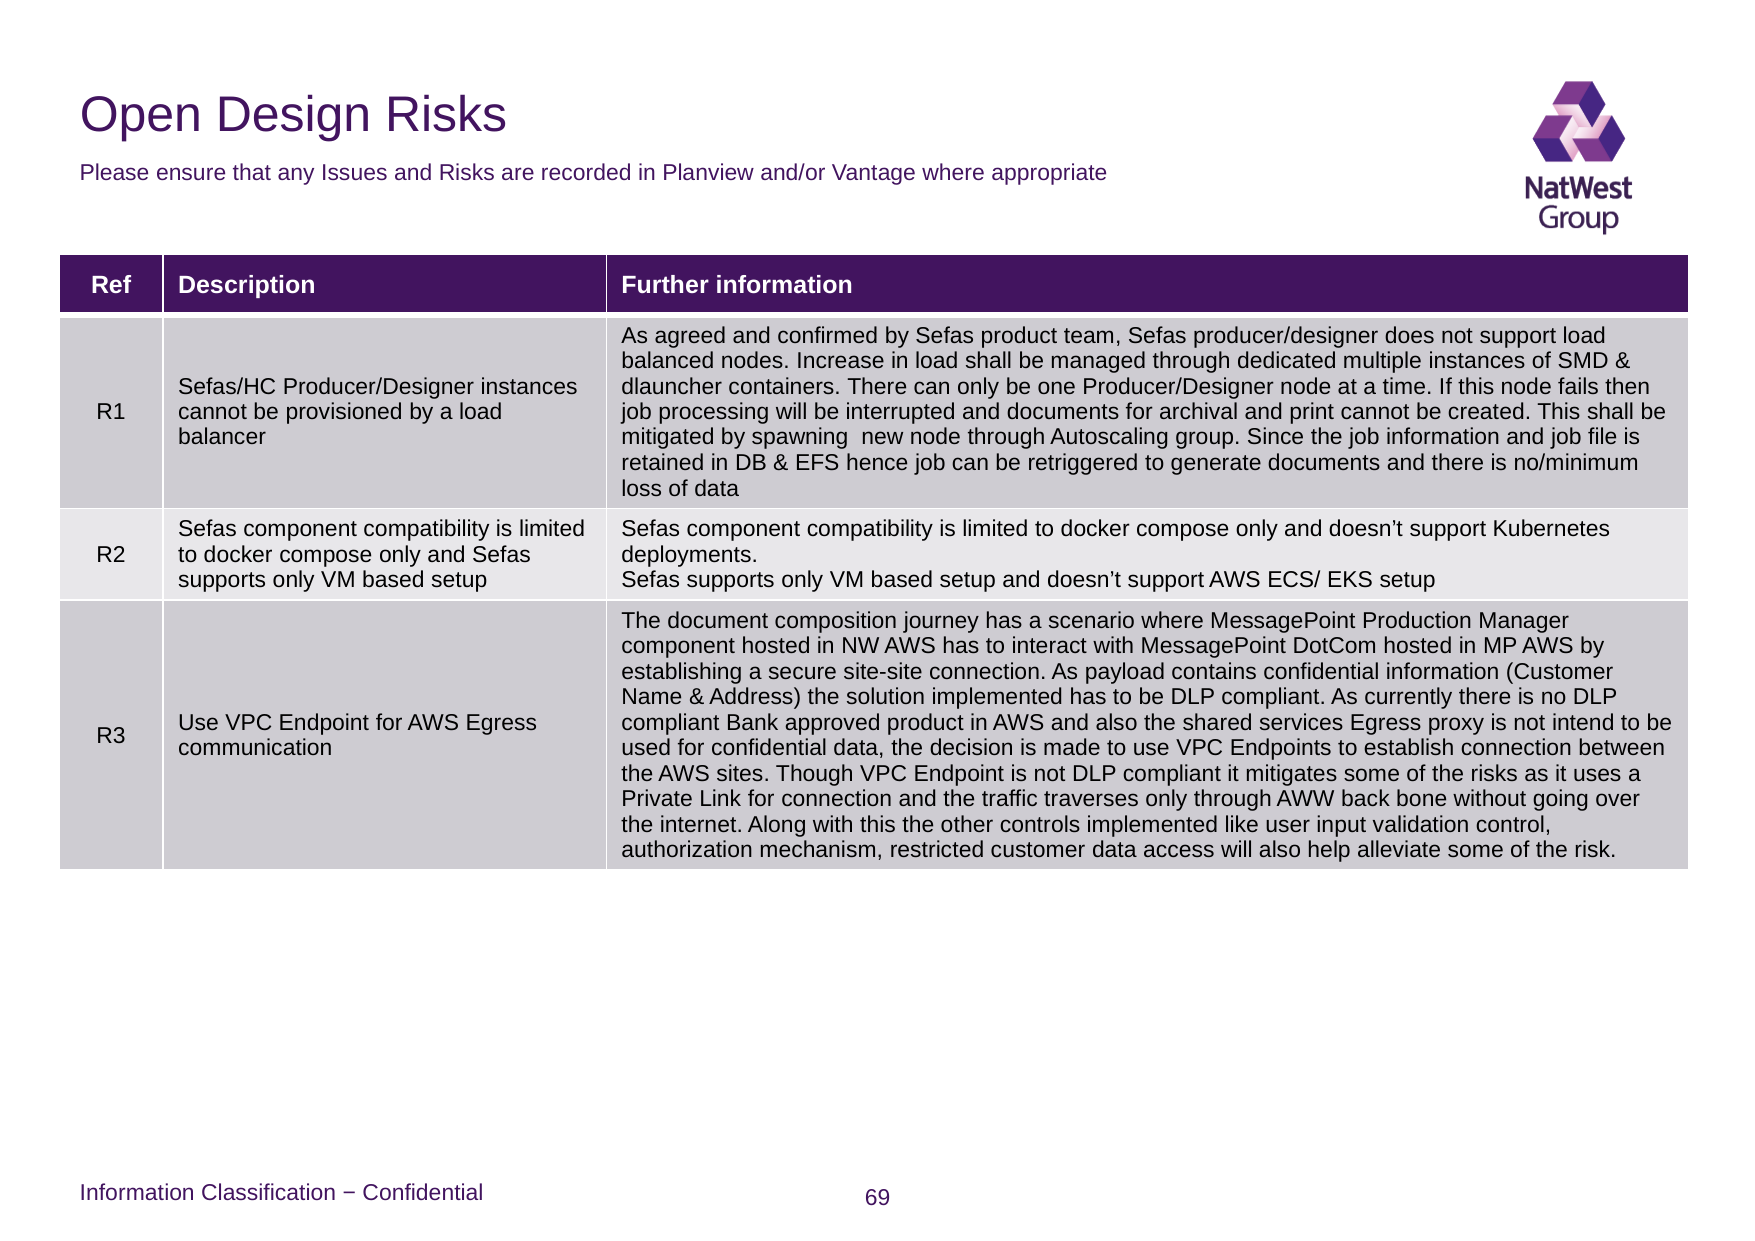

# Open Design Risks
Please ensure that any Issues and Risks are recorded in Planview and/or Vantage where appropriate
| Ref | Description | Further information |
| --- | --- | --- |
| R1 | Sefas/HC Producer/Designer instances cannot be provisioned by a load balancer | As agreed and confirmed by Sefas product team, Sefas producer/designer does not support load balanced nodes. Increase in load shall be managed through dedicated multiple instances of SMD & dlauncher containers. There can only be one Producer/Designer node at a time. If this node fails then job processing will be interrupted and documents for archival and print cannot be created. This shall be mitigated by spawning new node through Autoscaling group. Since the job information and job file is retained in DB & EFS hence job can be retriggered to generate documents and there is no/minimum loss of data |
| R2 | Sefas component compatibility is limited to docker compose only and Sefas supports only VM based setup | Sefas component compatibility is limited to docker compose only and doesn’t support Kubernetes deployments.  Sefas supports only VM based setup and doesn’t support AWS ECS/ EKS setup |
| R3 | Use VPC Endpoint for AWS Egress communication | The document composition journey has a scenario where MessagePoint Production Manager component hosted in NW AWS has to interact with MessagePoint DotCom hosted in MP AWS by establishing a secure site-site connection. As payload contains confidential information (Customer Name & Address) the solution implemented has to be DLP compliant. As currently there is no DLP compliant Bank approved product in AWS and also the shared services Egress proxy is not intend to be used for confidential data, the decision is made to use VPC Endpoints to establish connection between the AWS sites. Though VPC Endpoint is not DLP compliant it mitigates some of the risks as it uses a Private Link for connection and the traffic traverses only through AWW back bone without going over the internet. Along with this the other controls implemented like user input validation control, authorization mechanism, restricted customer data access will also help alleviate some of the risk. |
69